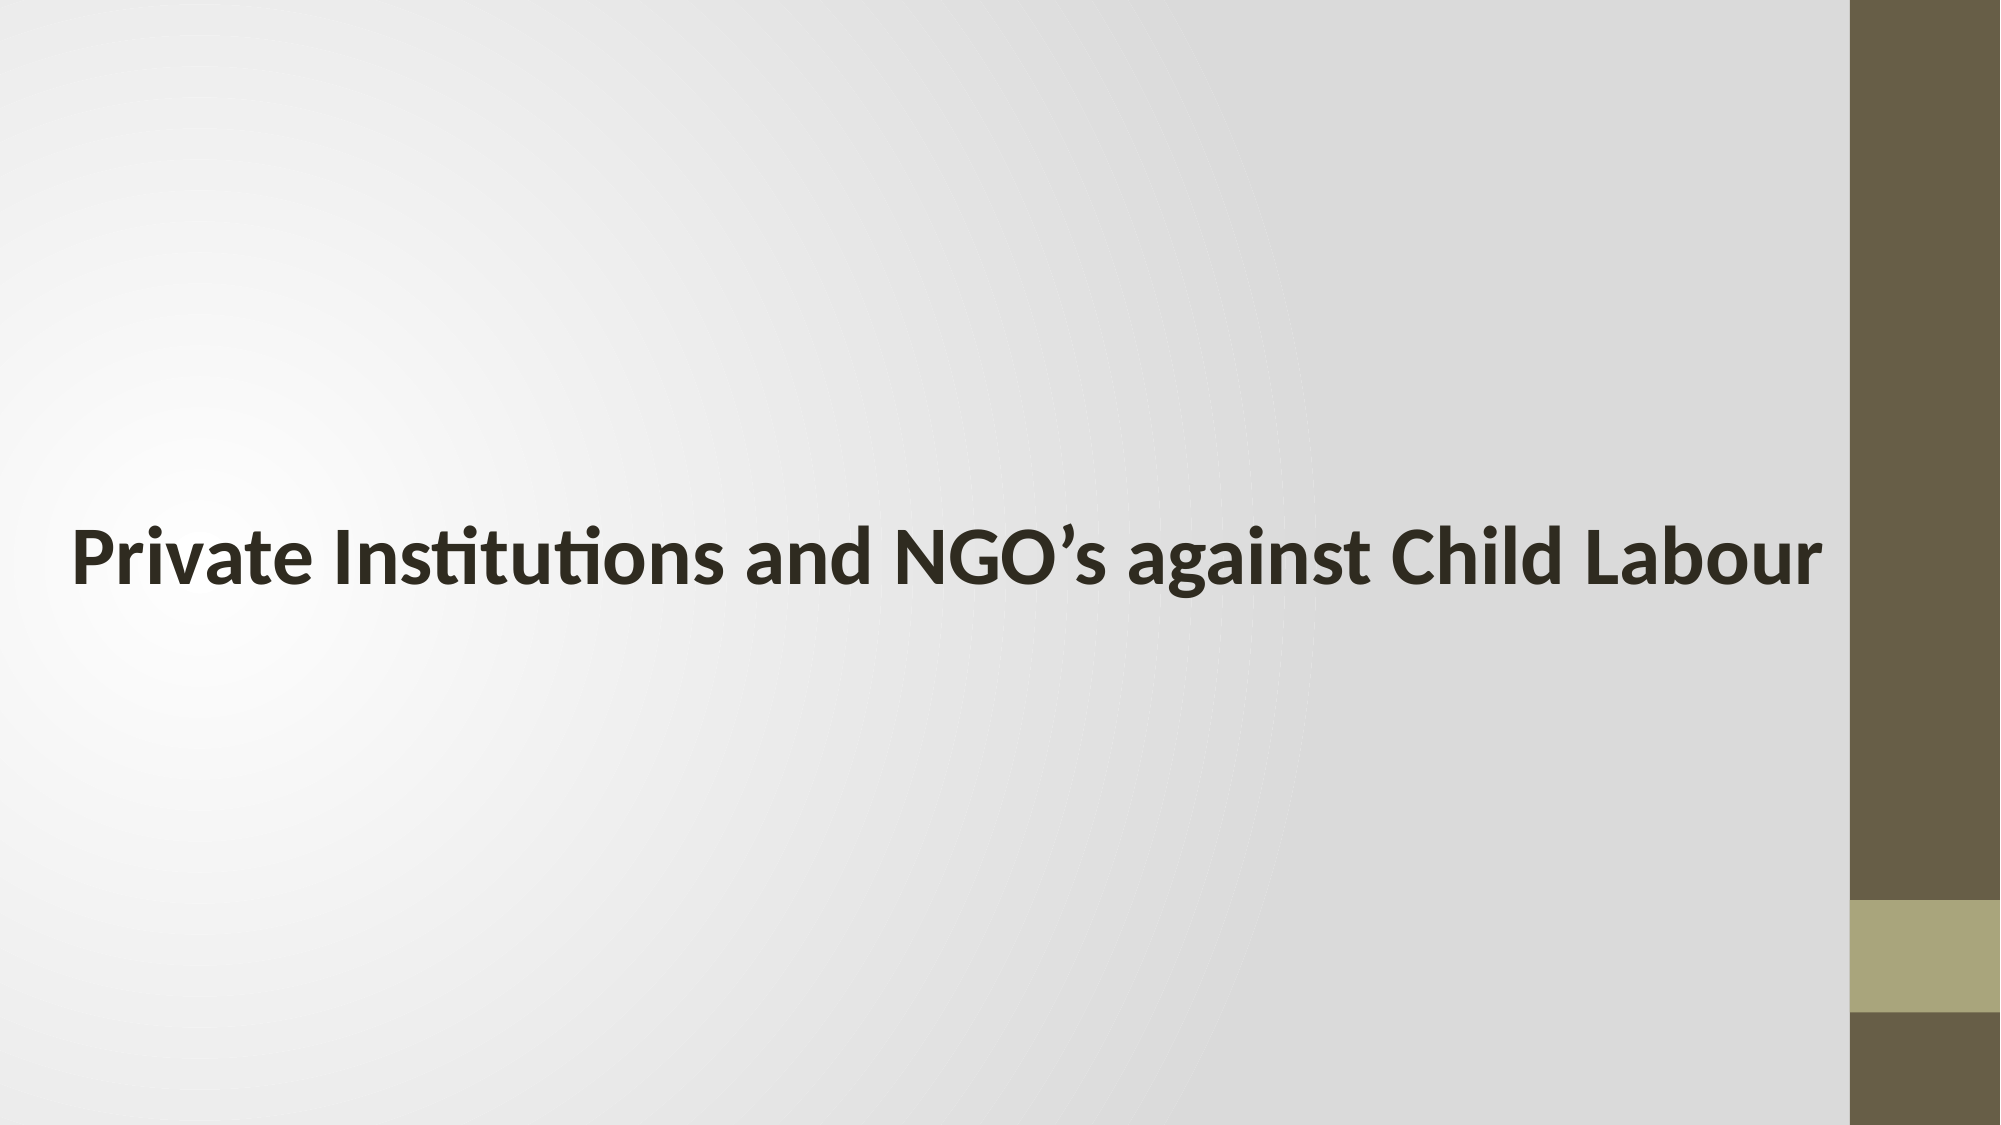

Private Institutions and NGO’s against Child Labour